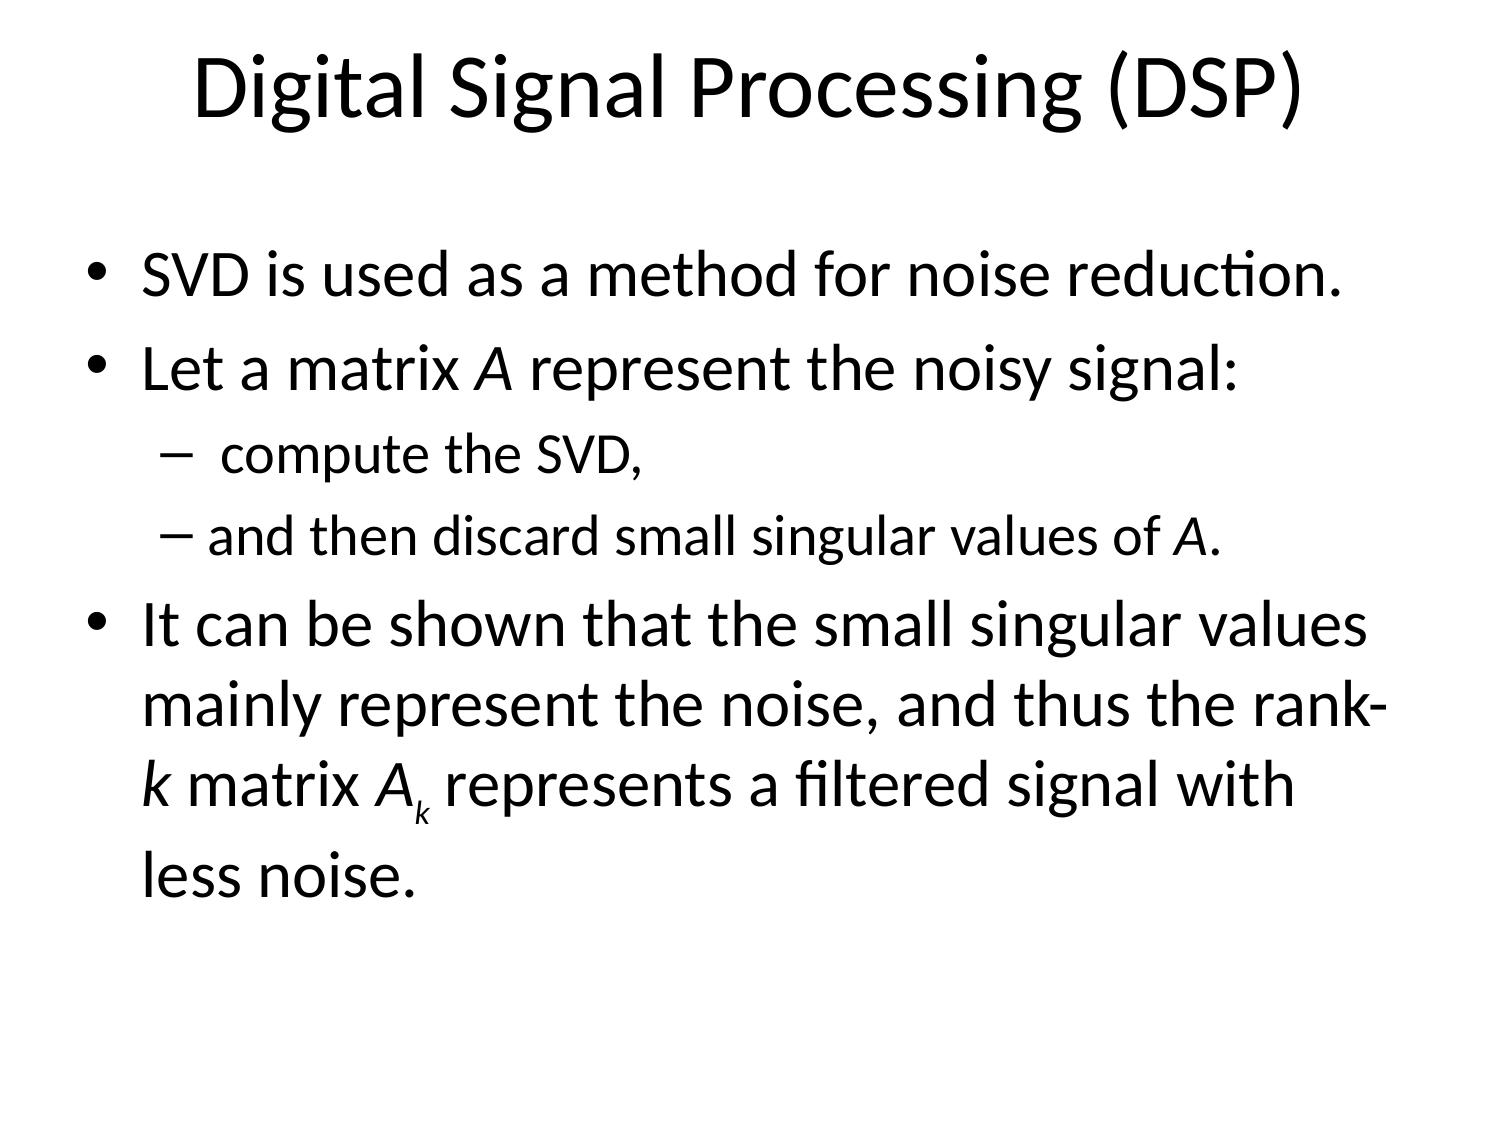

# Digital Signal Processing (DSP)
SVD is used as a method for noise reduction.
Let a matrix A represent the noisy signal:
 compute the SVD,
and then discard small singular values of A.
It can be shown that the small singular values mainly represent the noise, and thus the rank-k matrix Ak represents a filtered signal with less noise.